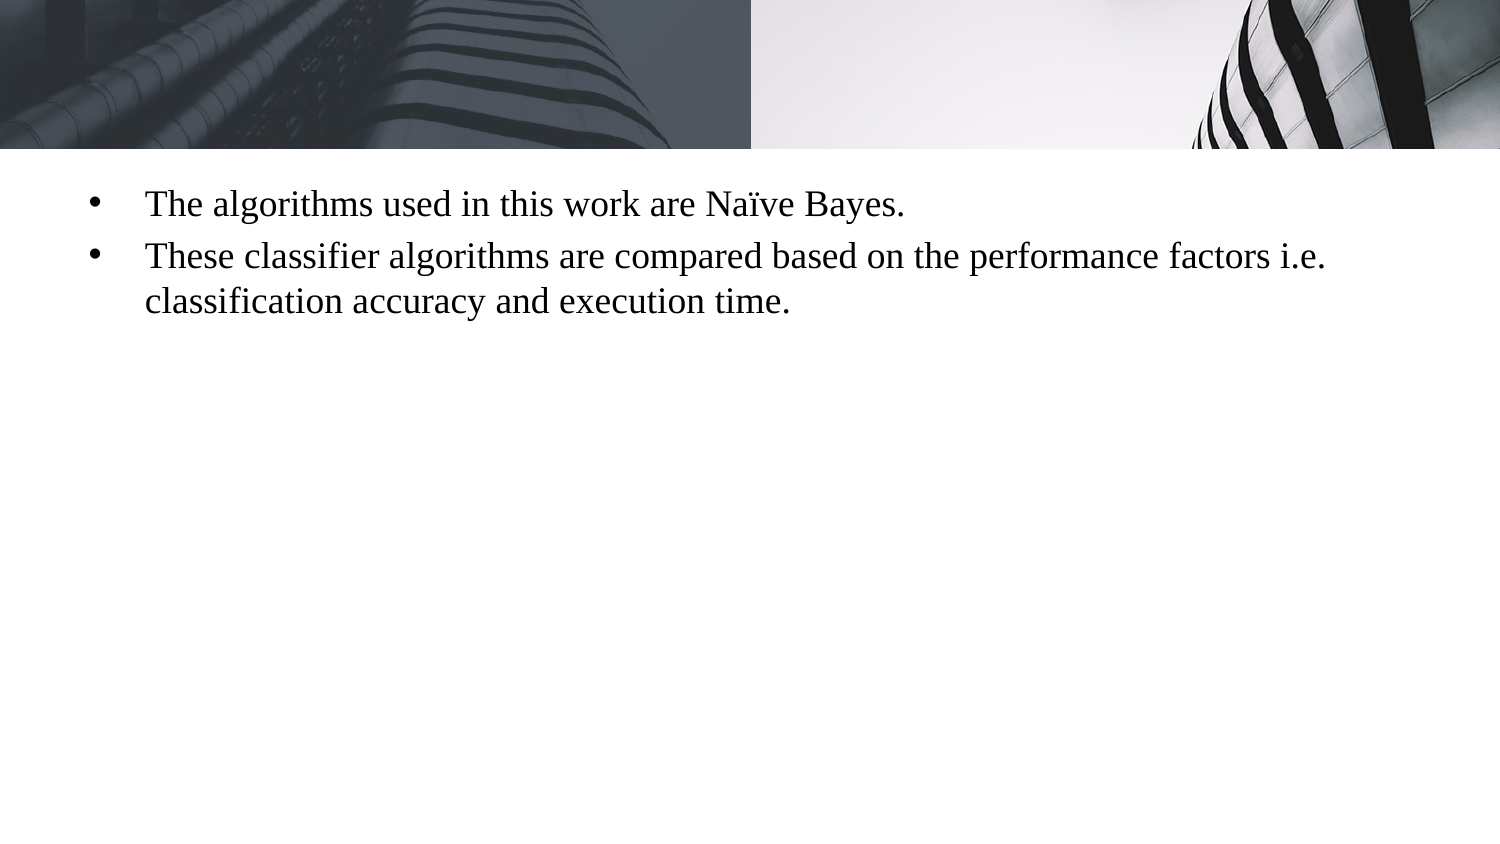

The algorithms used in this work are Naïve Bayes.
These classifier algorithms are compared based on the performance factors i.e. classification accuracy and execution time.